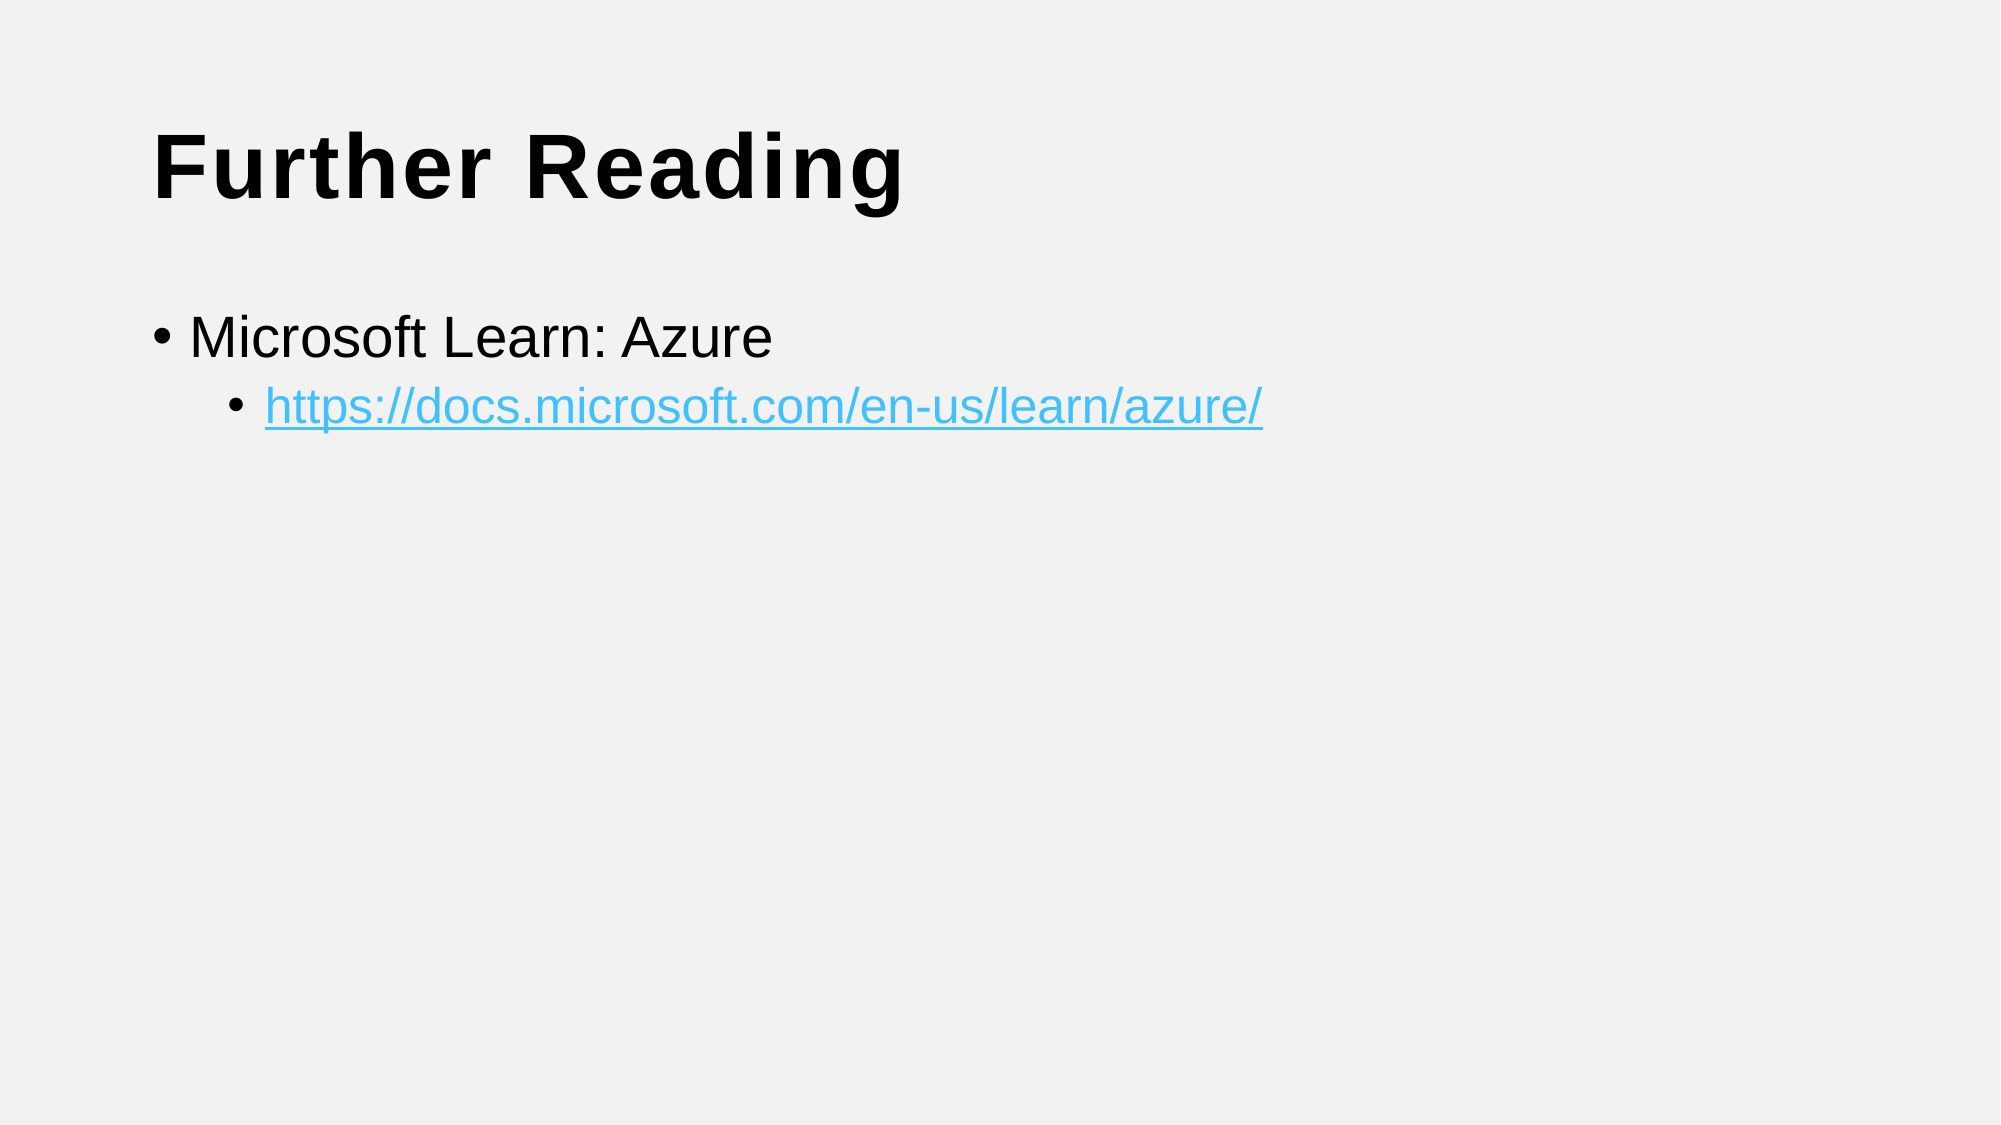

# Further Reading
Microsoft Learn: Azure
https://docs.microsoft.com/en-us/learn/azure/